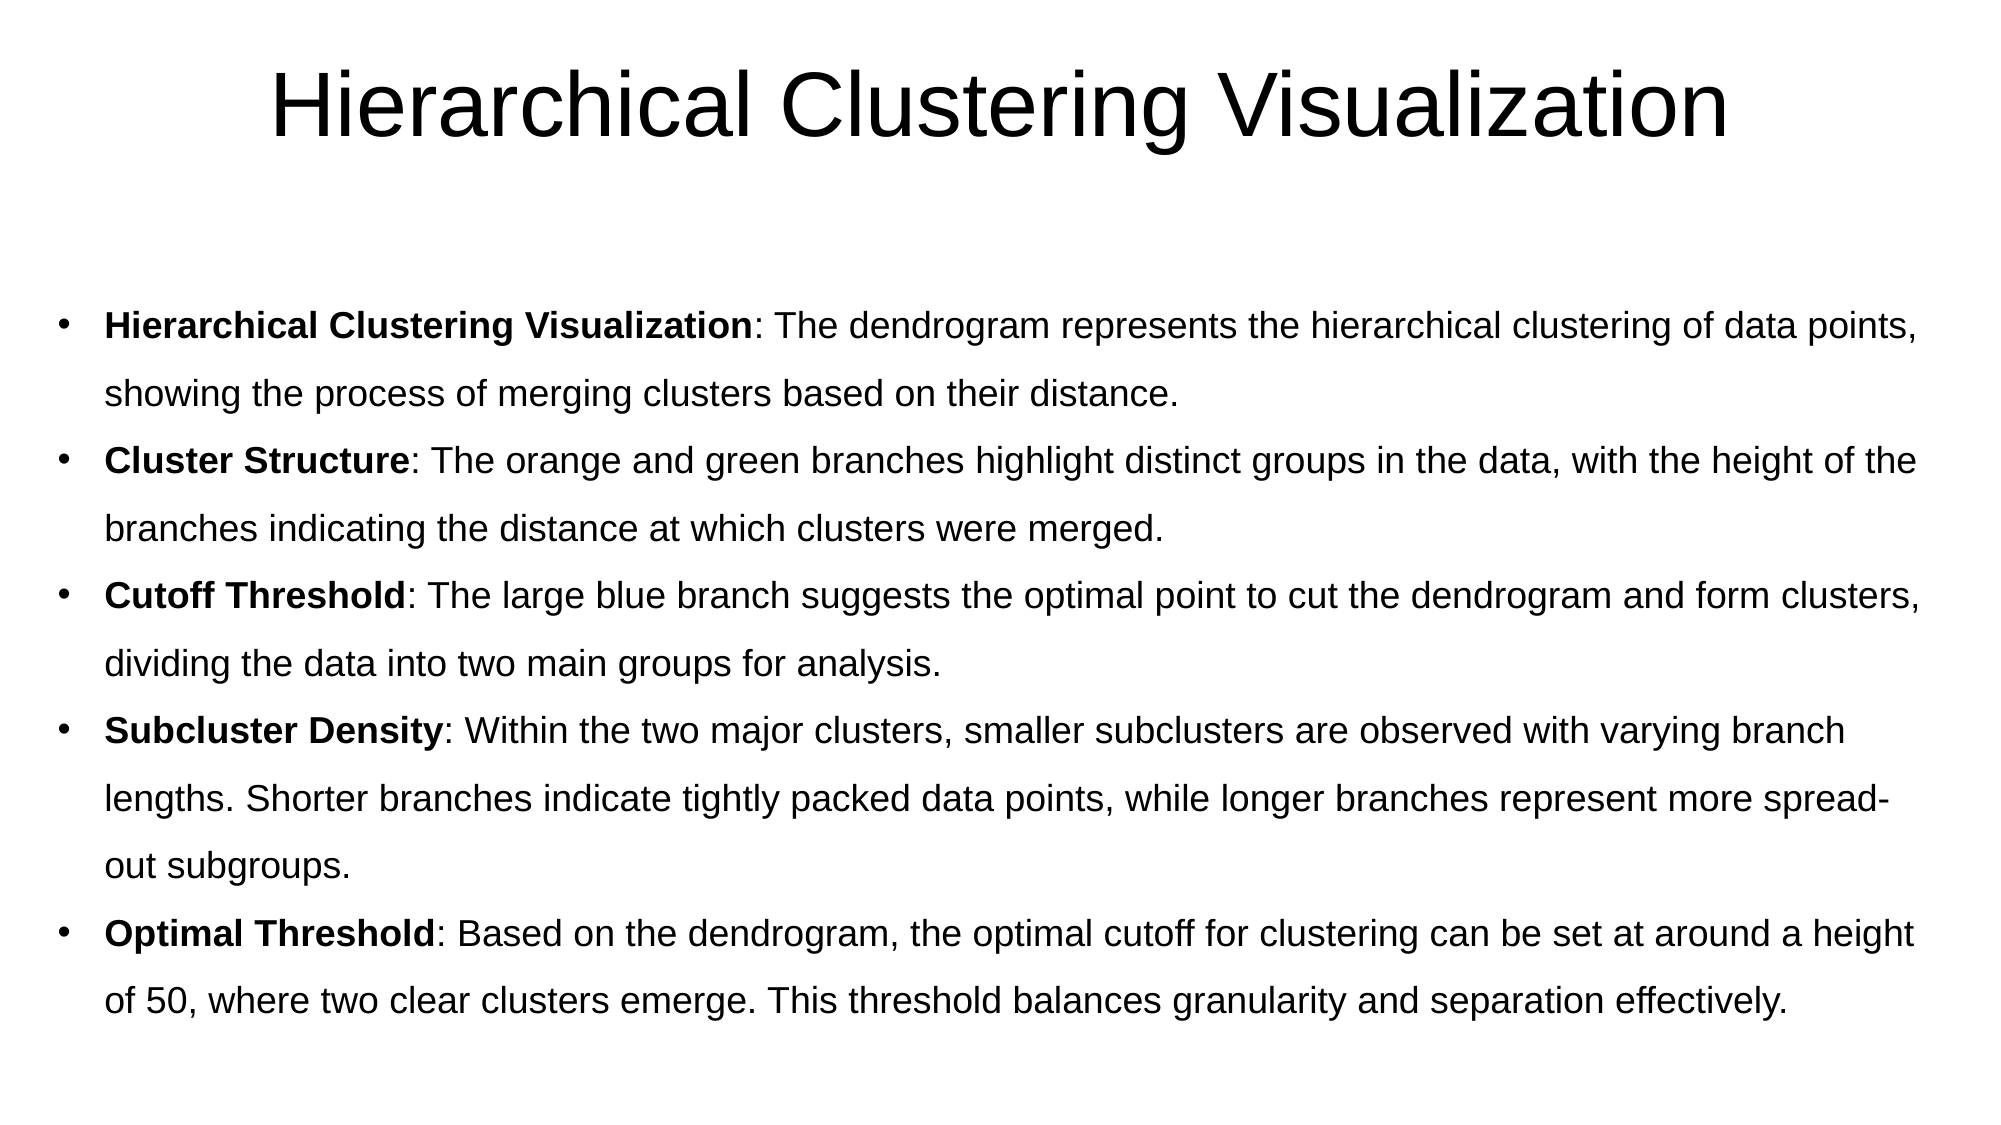

Hierarchical Clustering Visualization

Hierarchical Clustering Visualization: The dendrogram represents the hierarchical clustering of data points, showing the process of merging clusters based on their distance.
Cluster Structure: The orange and green branches highlight distinct groups in the data, with the height of the branches indicating the distance at which clusters were merged.
Cutoff Threshold: The large blue branch suggests the optimal point to cut the dendrogram and form clusters, dividing the data into two main groups for analysis.
Subcluster Density: Within the two major clusters, smaller subclusters are observed with varying branch lengths. Shorter branches indicate tightly packed data points, while longer branches represent more spread-out subgroups.
Optimal Threshold: Based on the dendrogram, the optimal cutoff for clustering can be set at around a height of 50, where two clear clusters emerge. This threshold balances granularity and separation effectively.